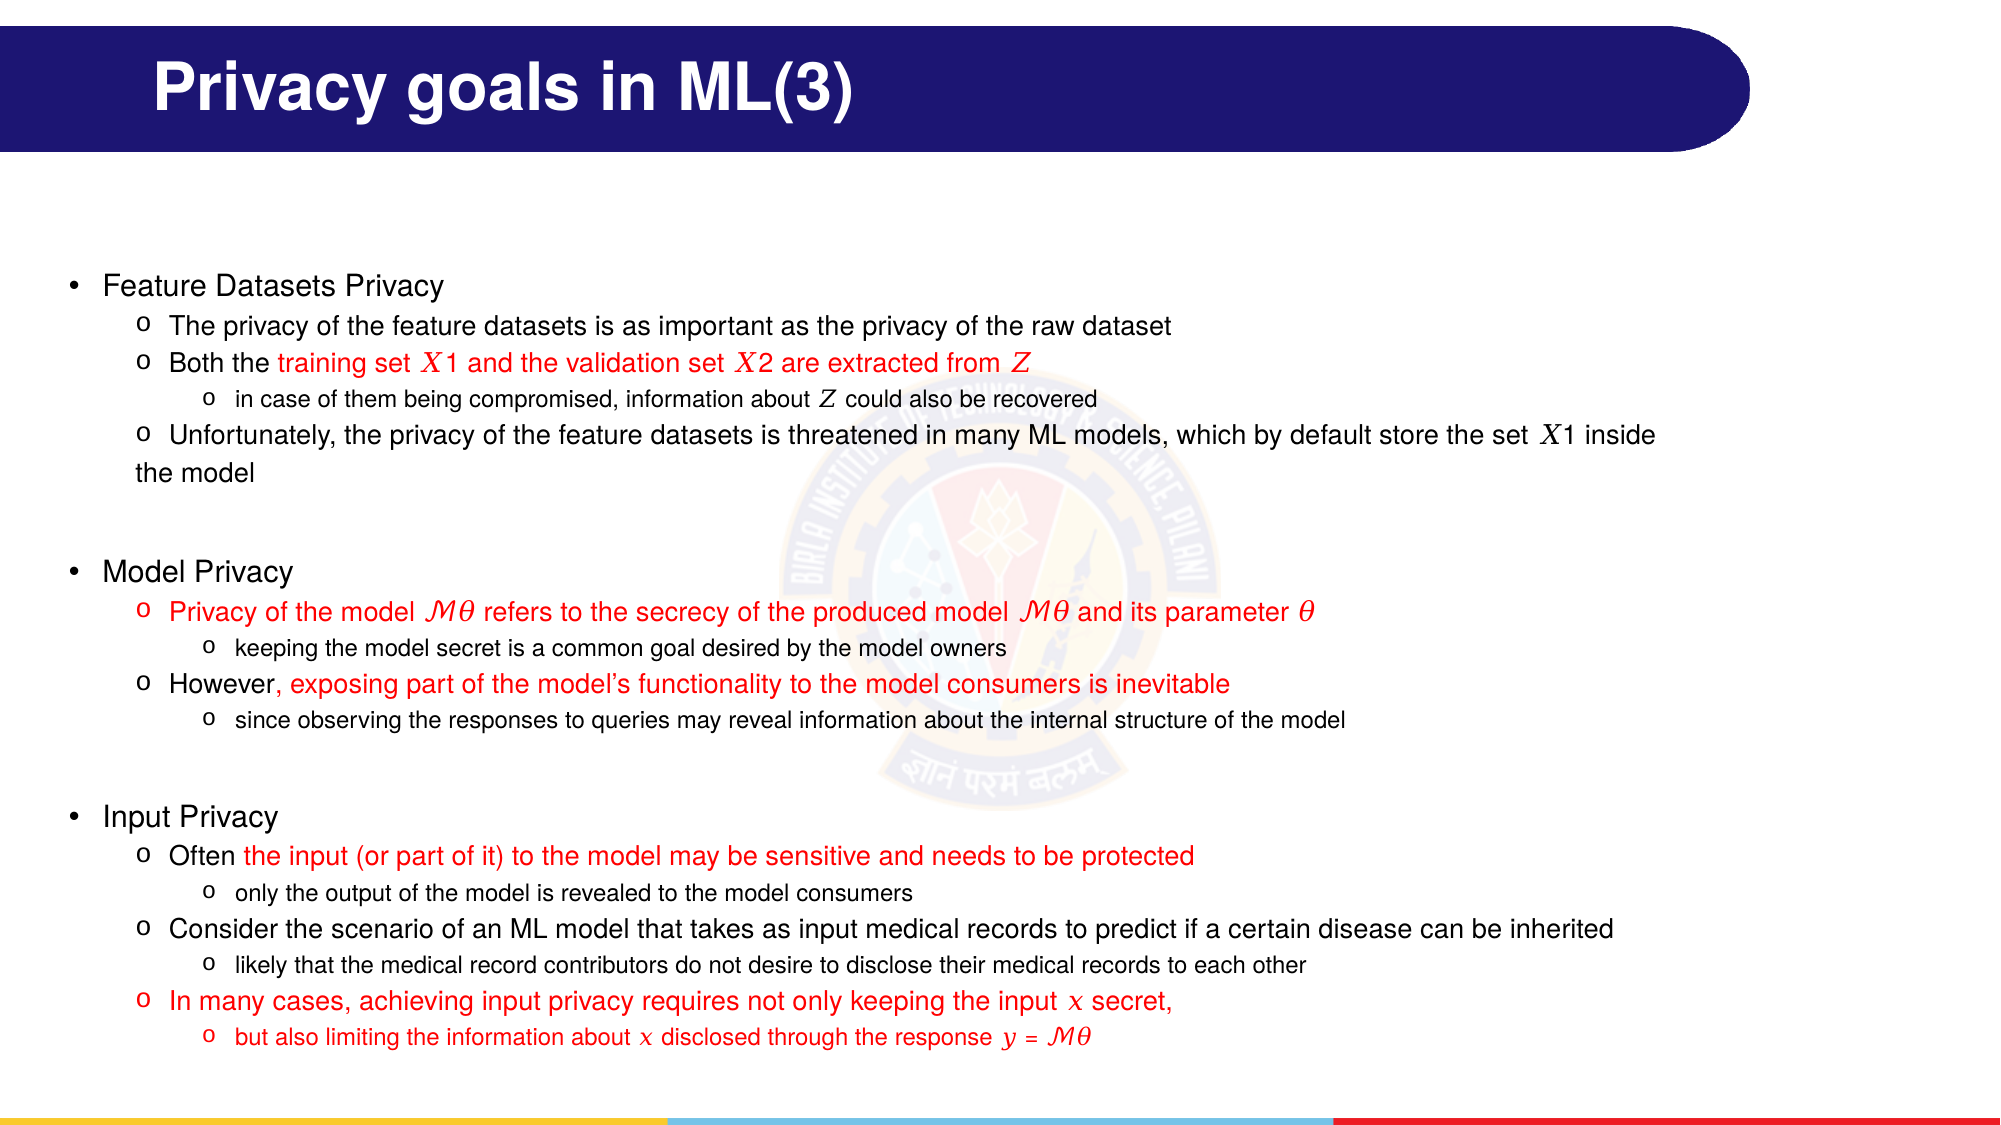

# Privacy goals in ML(3)

Feature Datasets Privacy
The privacy of the feature datasets is as important as the privacy of the raw dataset
Both the training set 𝑋1 and the validation set 𝑋2 are extracted from 𝑍
in case of them being compromised, information about 𝑍 could also be recovered
Unfortunately, the privacy of the feature datasets is threatened in many ML models, which by default store the set 𝑋1 inside
the model

Model Privacy
Privacy of the model ℳ𝜃 refers to the secrecy of the produced model ℳ𝜃 and its parameter 𝜃
keeping the model secret is a common goal desired by the model owners
However, exposing part of the model’s functionality to the model consumers is inevitable
since observing the responses to queries may reveal information about the internal structure of the model

Input Privacy
Often the input (or part of it) to the model may be sensitive and needs to be protected
only the output of the model is revealed to the model consumers
Consider the scenario of an ML model that takes as input medical records to predict if a certain disease can be inherited
likely that the medical record contributors do not desire to disclose their medical records to each other
In many cases, achieving input privacy requires not only keeping the input 𝑥 secret,
but also limiting the information about 𝑥 disclosed through the response 𝑦 = ℳ𝜃